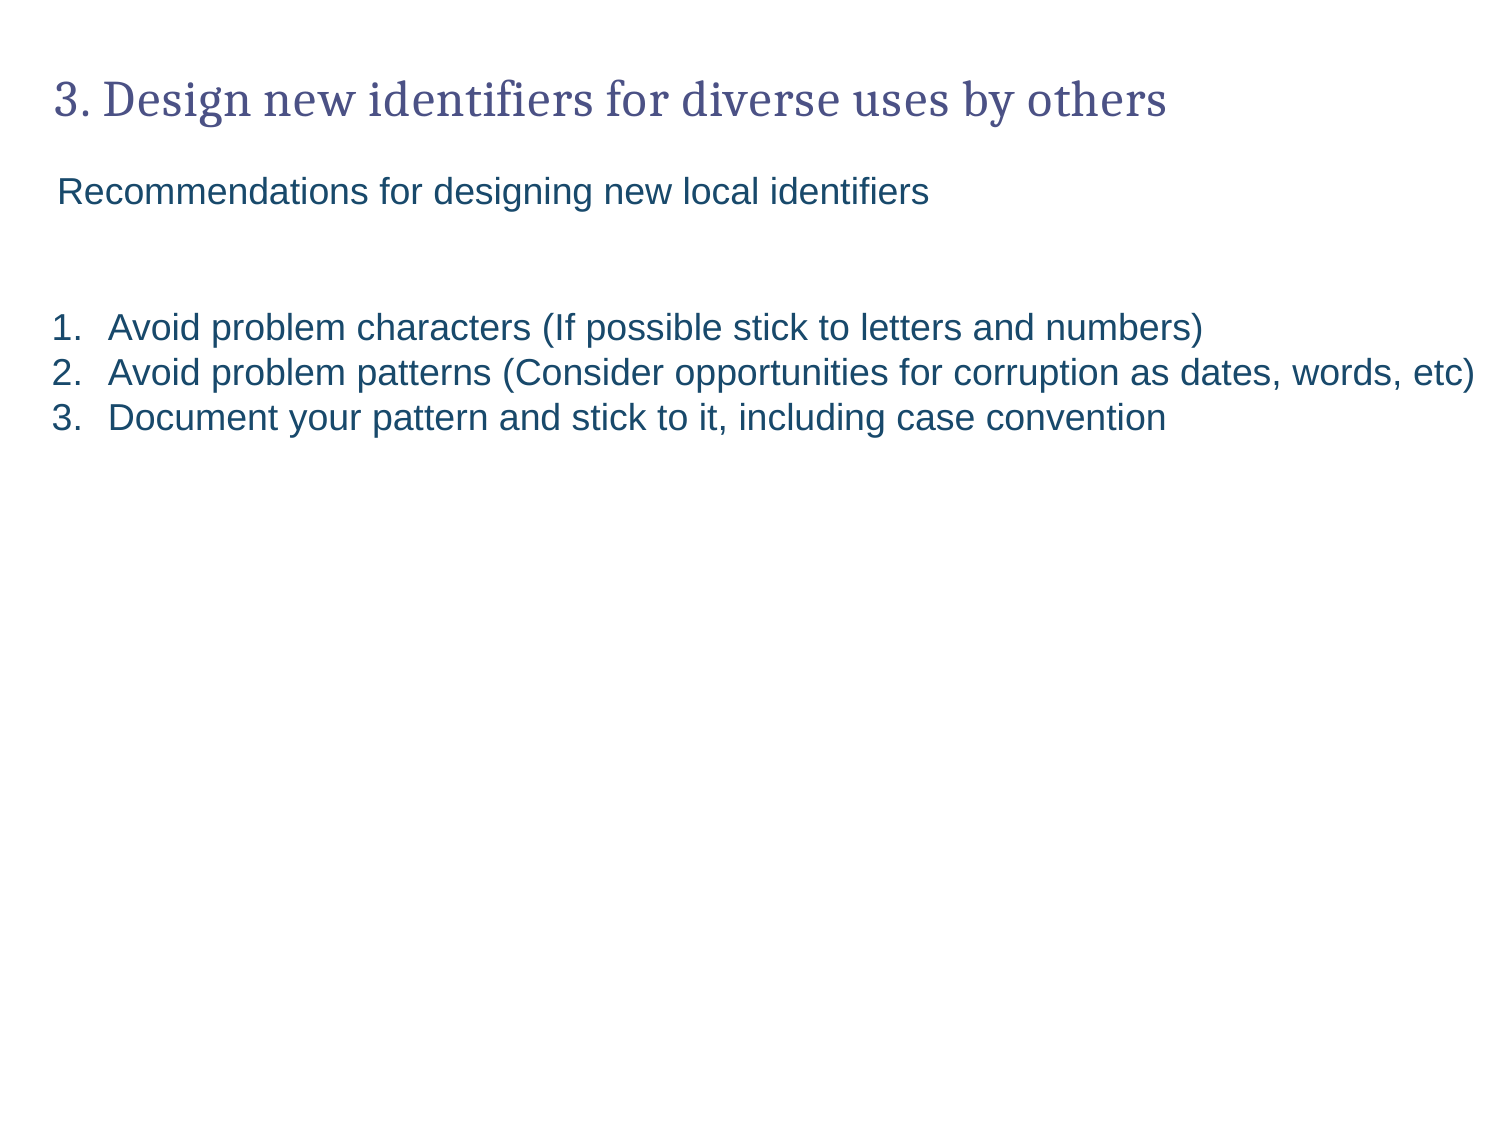

# 3. Design new identifiers for diverse uses by others
Recommendations for designing new local identifiers
Avoid problem characters (If possible stick to letters and numbers)
Avoid problem patterns (Consider opportunities for corruption as dates, words, etc)
Document your pattern and stick to it, including case convention